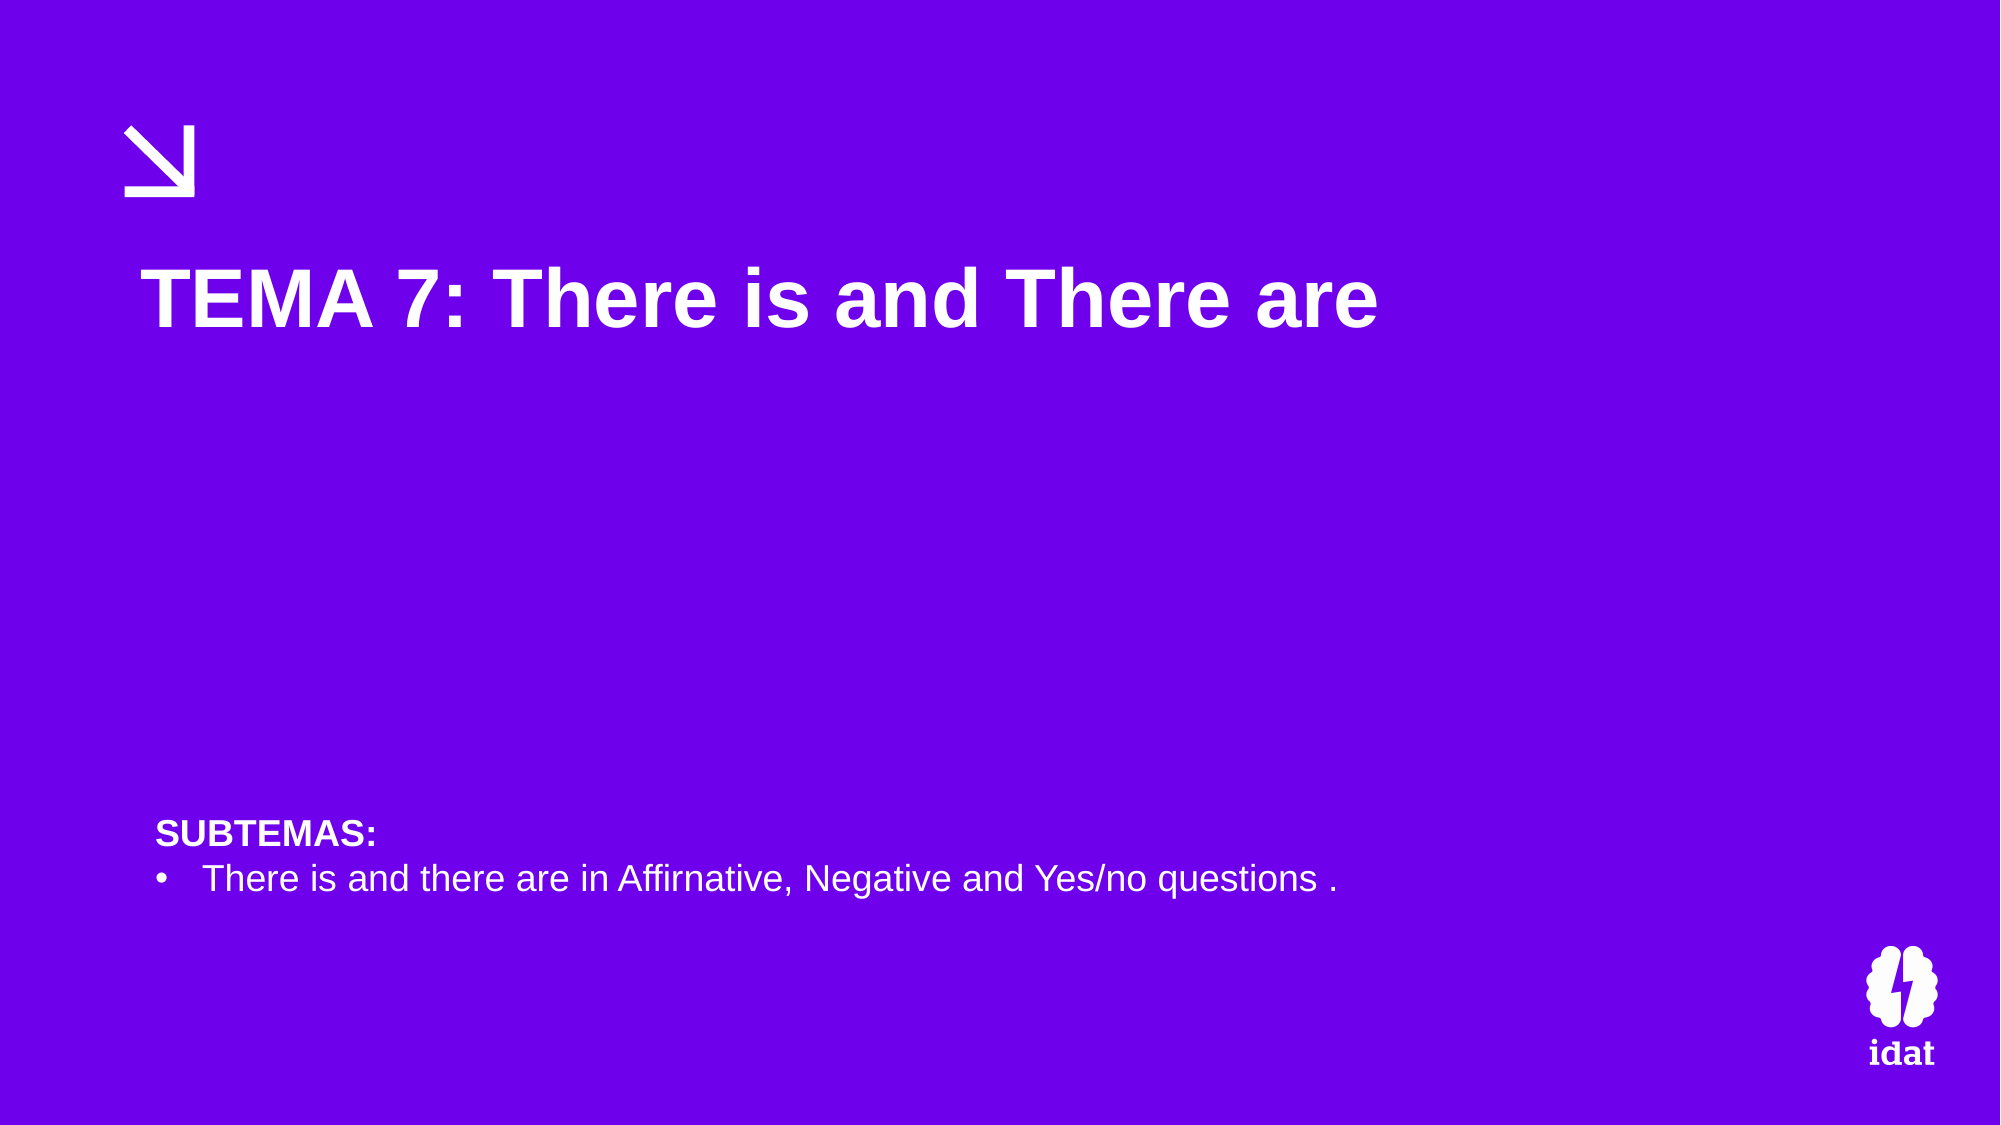

TEMA 7: There is and There are

SUBTEMAS:
There is and there are in Affirnative, Negative and Yes/no questions .